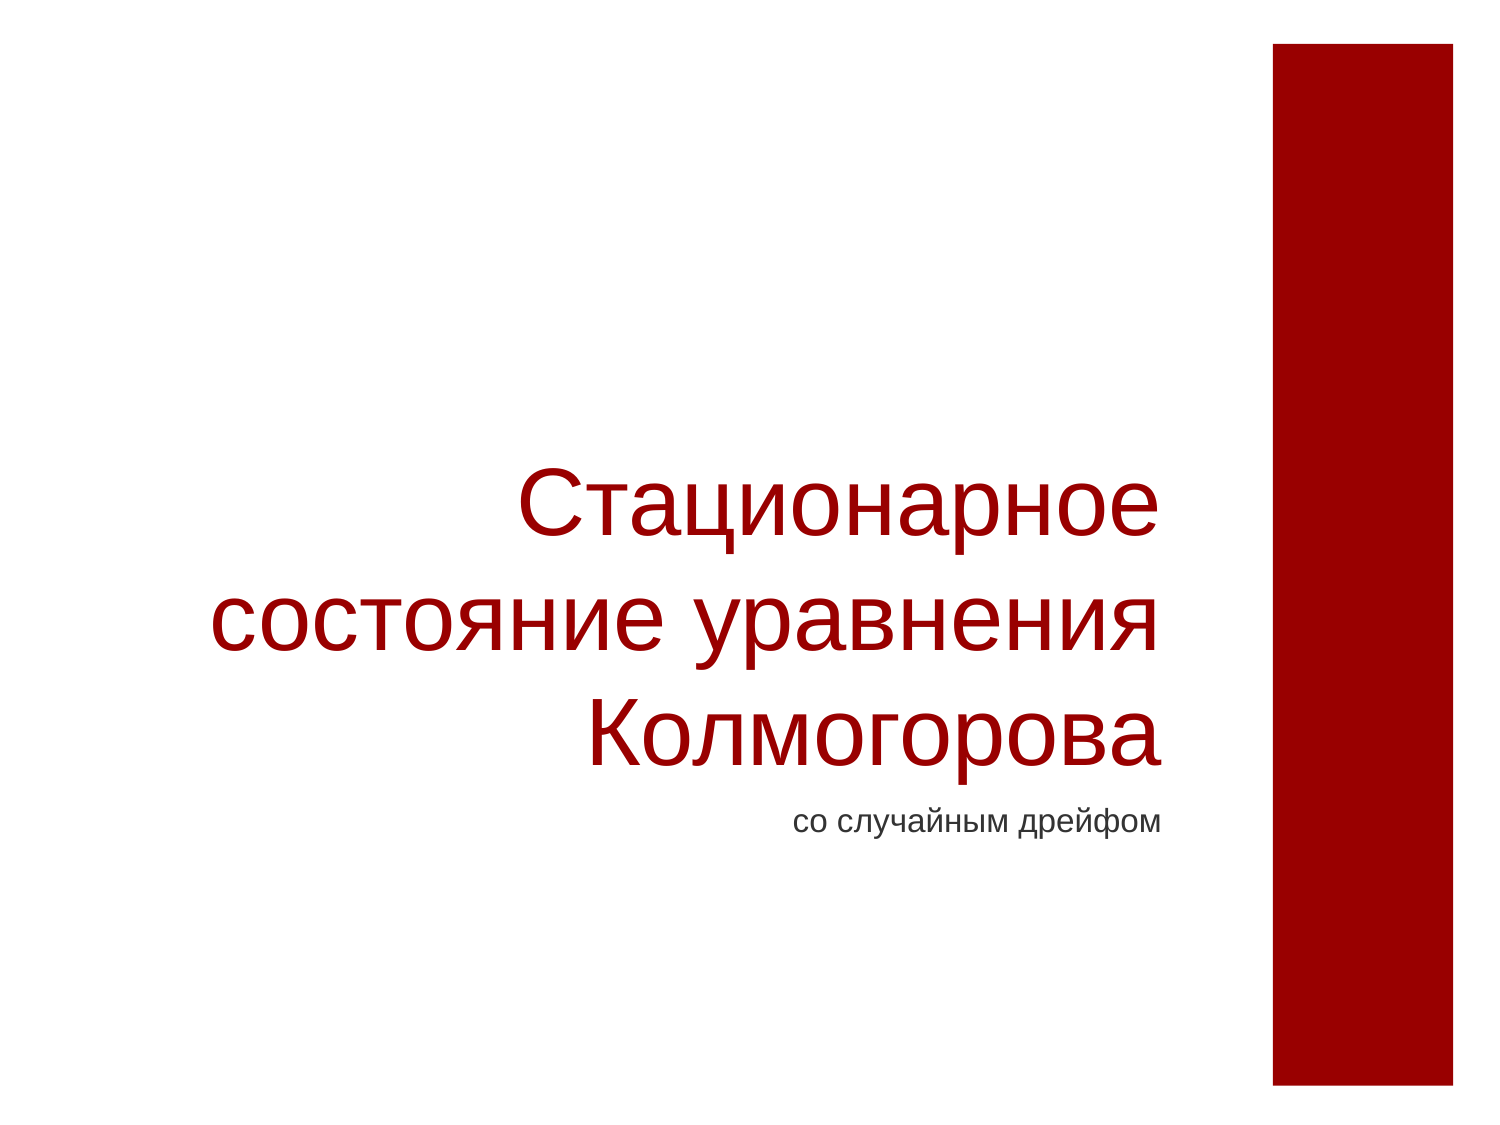

# Стационарное состояние уравнения Колмогорова
со случайным дрейфом